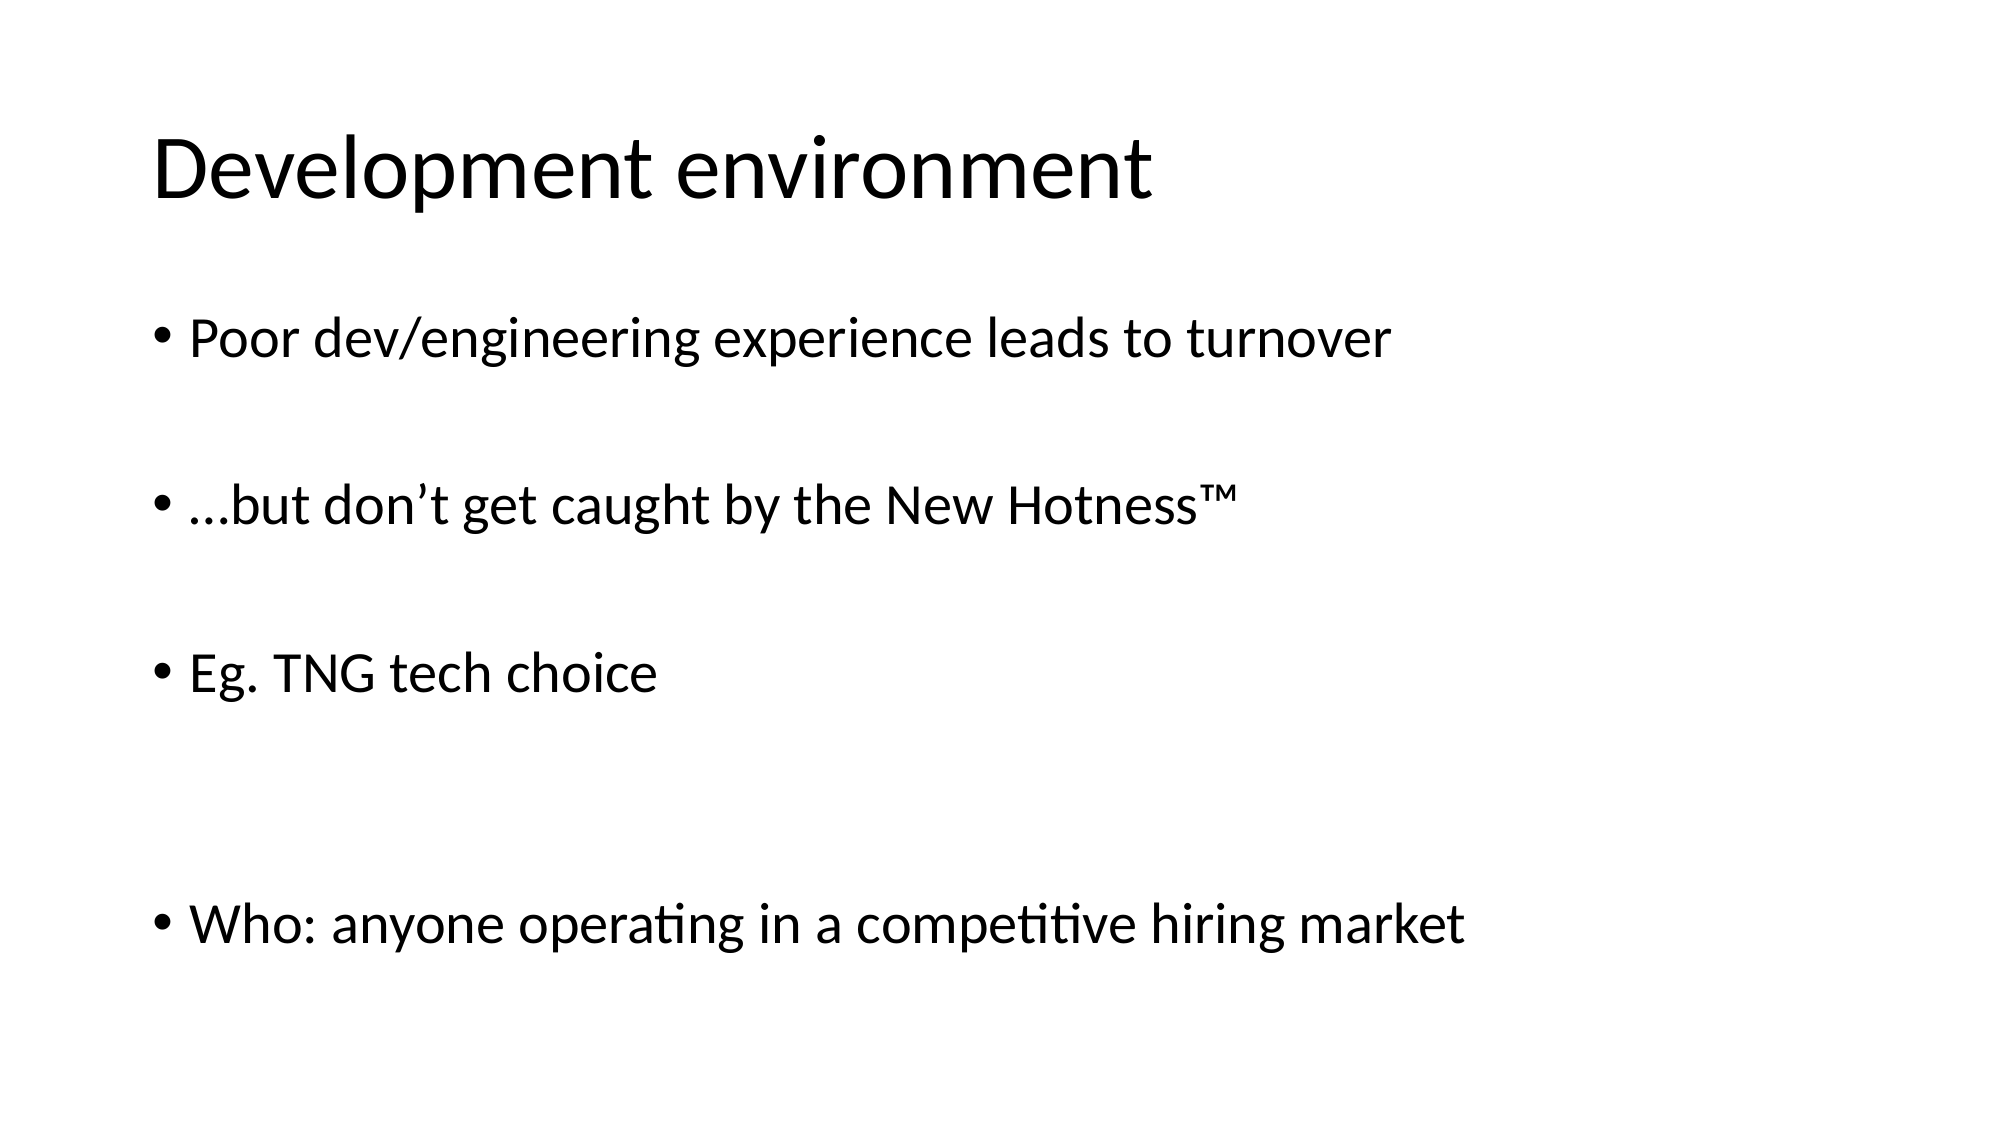

# Development environment
Poor dev/engineering experience leads to turnover

…but don’t get caught by the New Hotness™

Eg. TNG tech choice

Who: anyone operating in a competitive hiring market